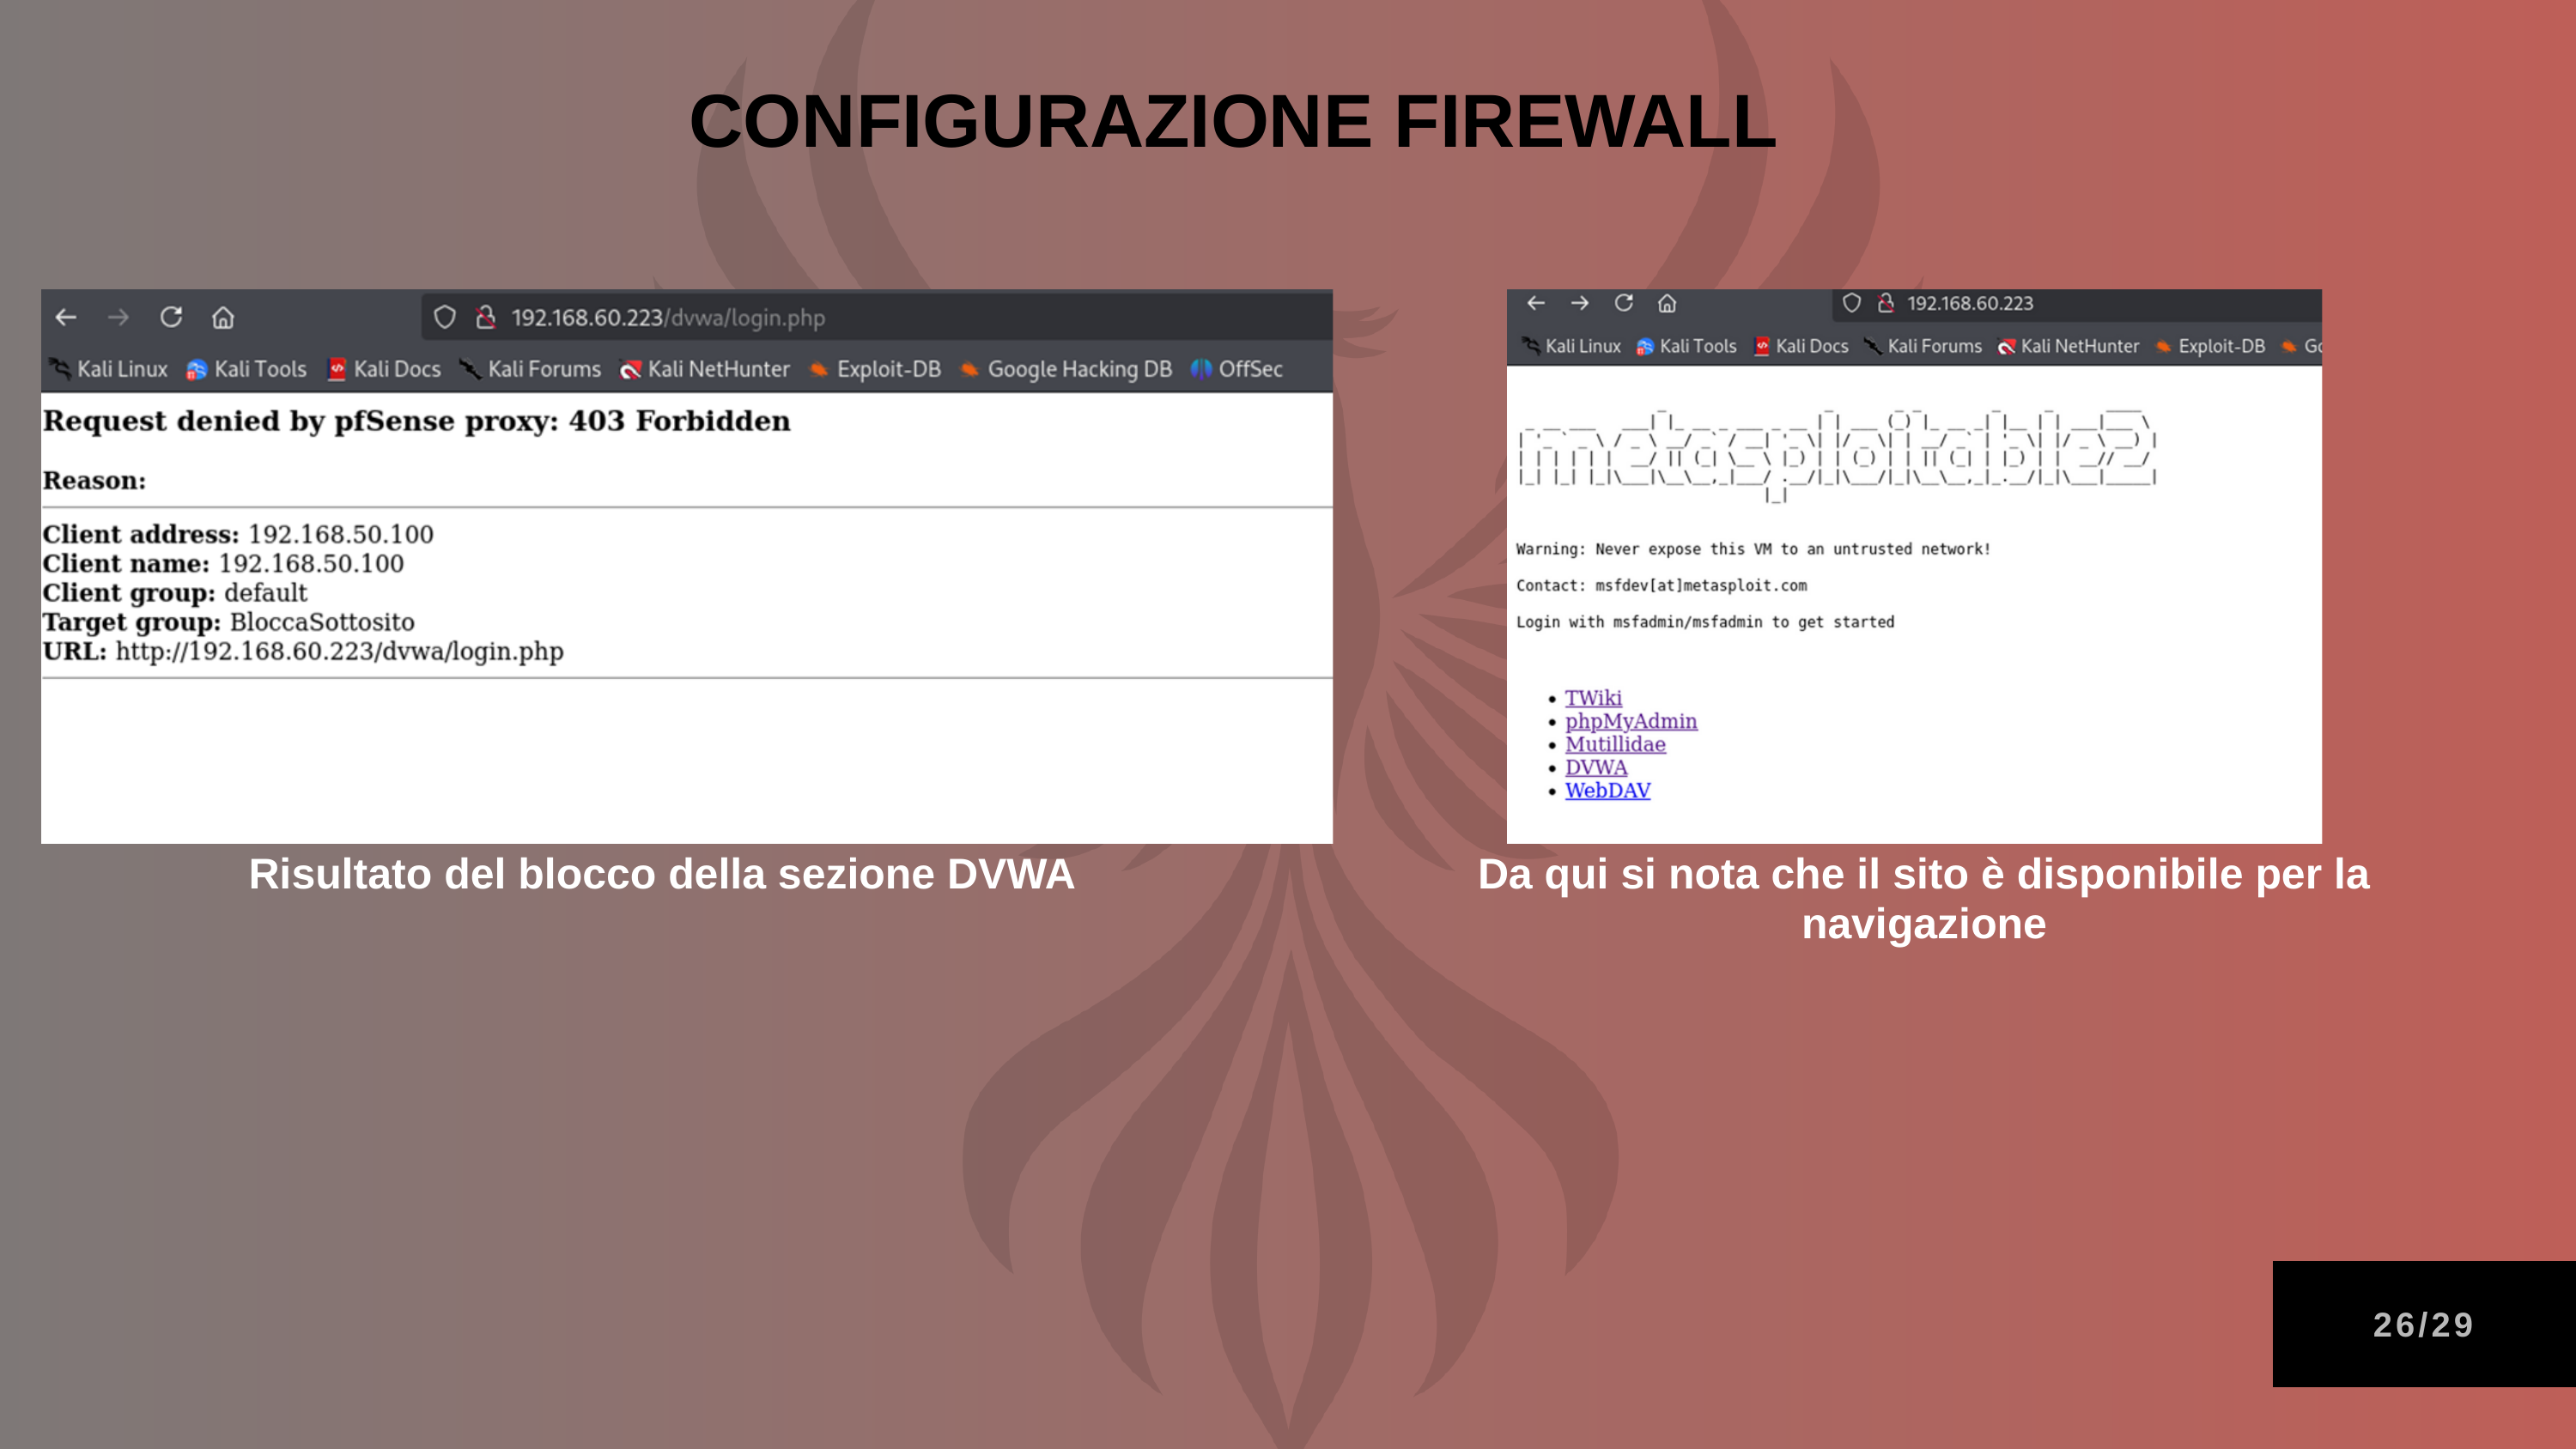

CONFIGURAZIONE FIREWALL

Risultato del blocco della sezione DVWA

Da qui si nota che il sito è disponibile per la navigazione

26/29